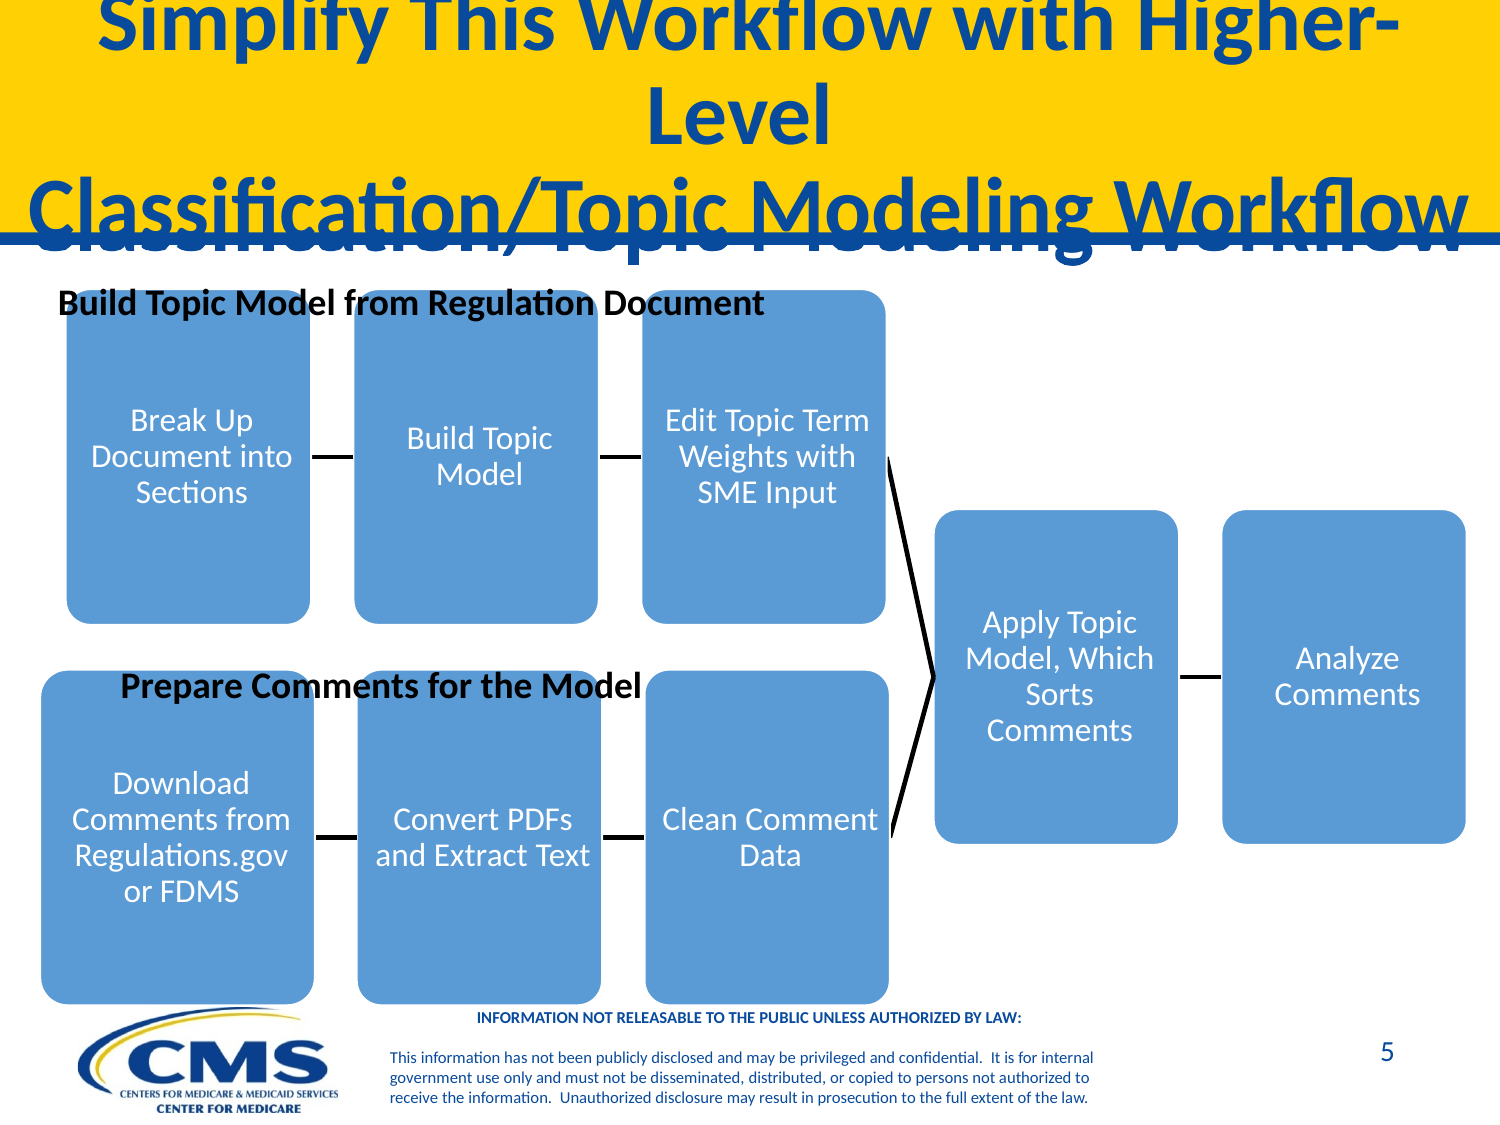

# Simplify This Workflow with Higher-Level Classification/Topic Modeling Workflow
Analyze Comments

Apply Topic Model, Which Sorts Comments

Edit Topic Term Weights with SME Input

Build Topic Model

Break Up Document into Sections

Clean Comment Data

Convert PDFs and Extract Text

Download Comments from Regulations.gov or FDMS
Build Topic Model from Regulation Document
Prepare Comments for the Model